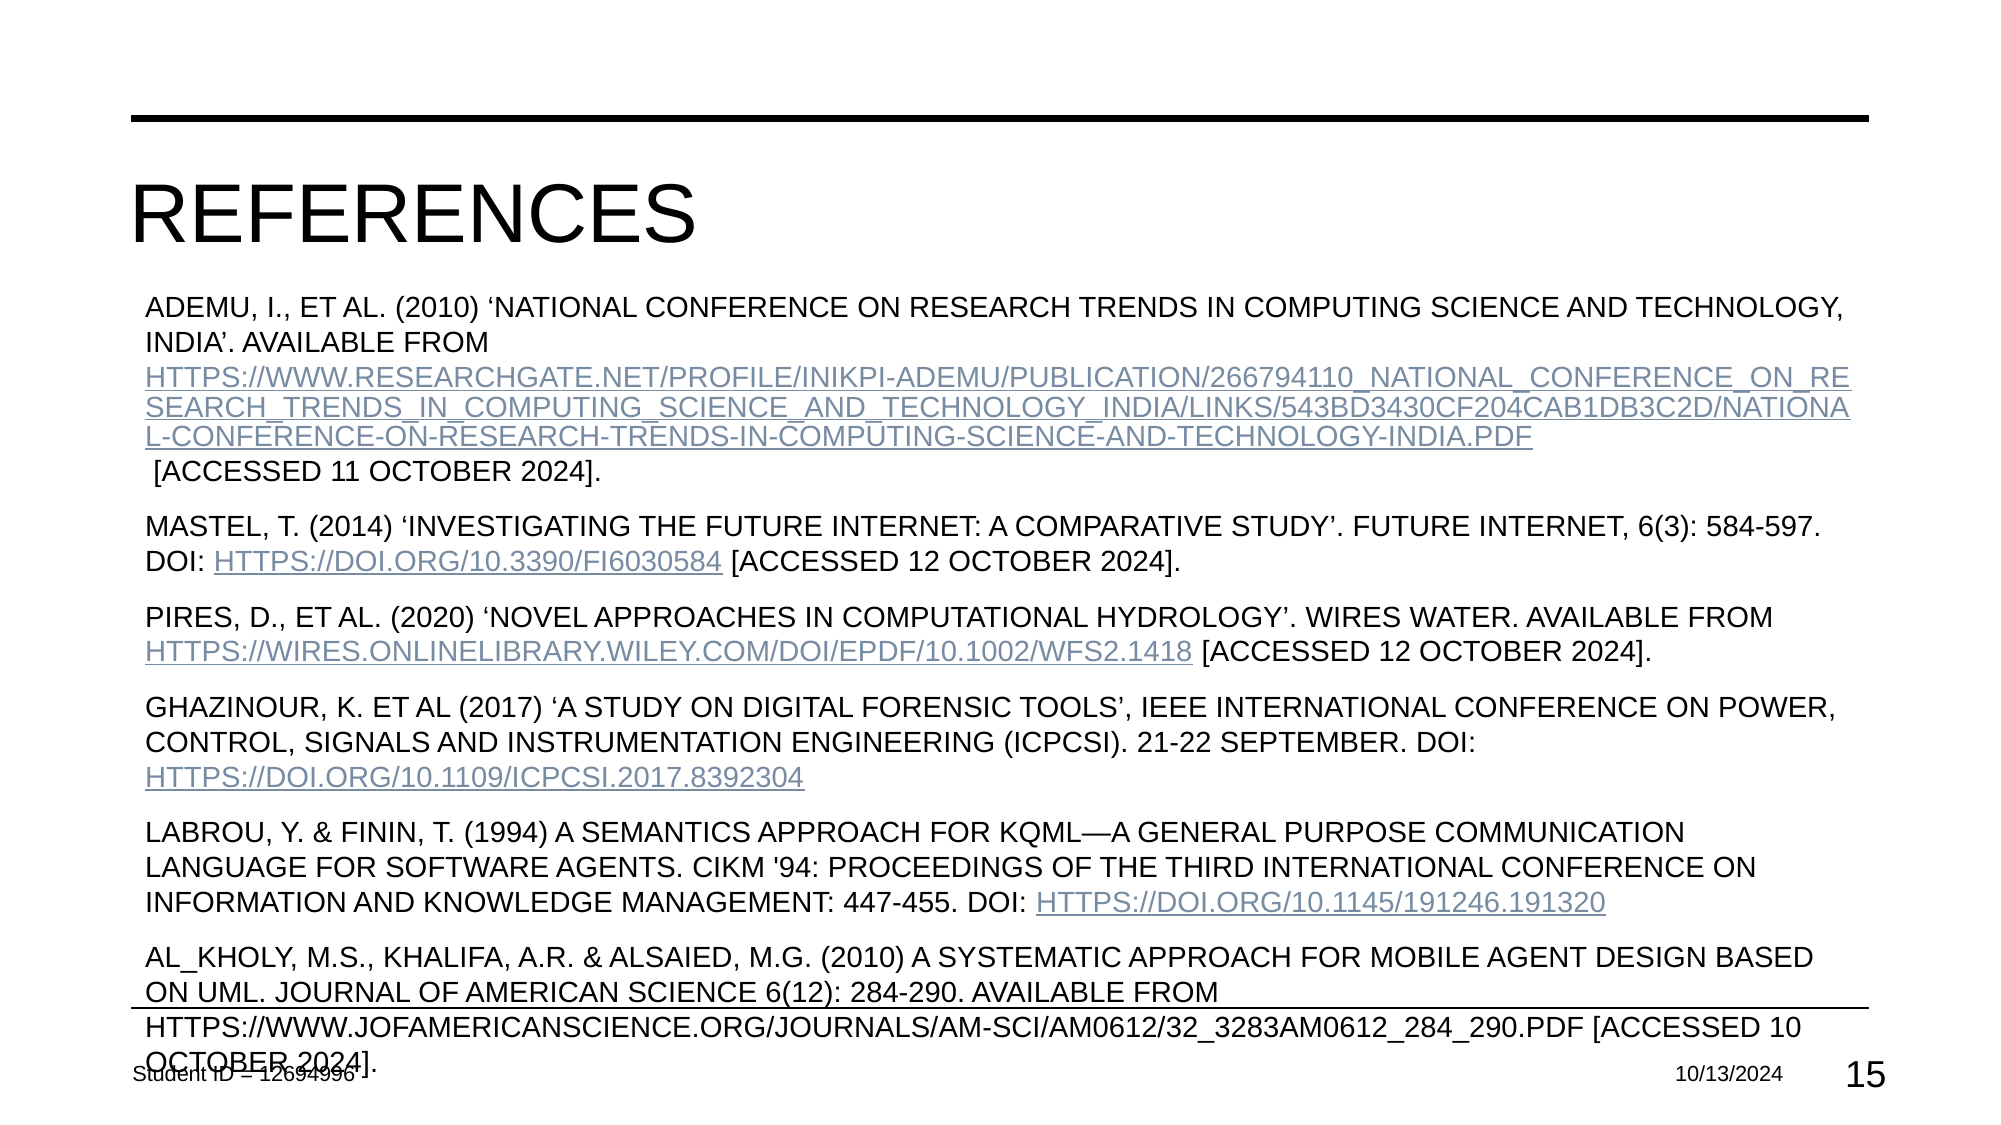

# References
Ademu, I., et al. (2010) ‘National Conference on Research Trends in Computing Science and Technology, India’. Available from https://www.researchgate.net/profile/Inikpi-Ademu/publication/266794110_National_Conference_on_Research_Trends_in_Computing_Science_and_Technology_India/links/543bd3430cf204cab1db3c2d/National-Conference-on-Research-Trends-in-Computing-Science-and-Technology-India.pdf [Accessed 11 October 2024].
Mastel, T. (2014) ‘Investigating the Future Internet: A Comparative Study’. Future Internet, 6(3): 584-597. DOI: https://doi.org/10.3390/fi6030584 [Accessed 12 October 2024].
Pires, D., et al. (2020) ‘Novel Approaches in Computational Hydrology’. WIREs Water. Available from https://wires.onlinelibrary.wiley.com/doi/epdf/10.1002/wfs2.1418 [Accessed 12 October 2024].
Ghazinour, K. et al (2017) ‘A Study on Digital Forensic Tools’, IEEE International Conference on Power, Control, Signals and Instrumentation Engineering (ICPCSI). 21-22 September. DOI: https://doi.org/10.1109/ICPCSI.2017.8392304
Labrou, Y. & Finin, T. (1994) A semantics approach for KQML—a general purpose communication language for software agents. CIKM '94: Proceedings of the third international conference on Information and knowledge management: 447-455. DOI: https://doi.org/10.1145/191246.191320
Al_Kholy, M.S., Khalifa, A.R. & Alsaied, M.G. (2010) A Systematic Approach for Mobile Agent Design Based on UML. Journal of American Science 6(12): 284-290. Available from https://www.jofamericanscience.org/journals/am-sci/am0612/32_3283am0612_284_290.pdf [Accessed 10 october 2024].
Student ID = 12694996
10/13/2024
15